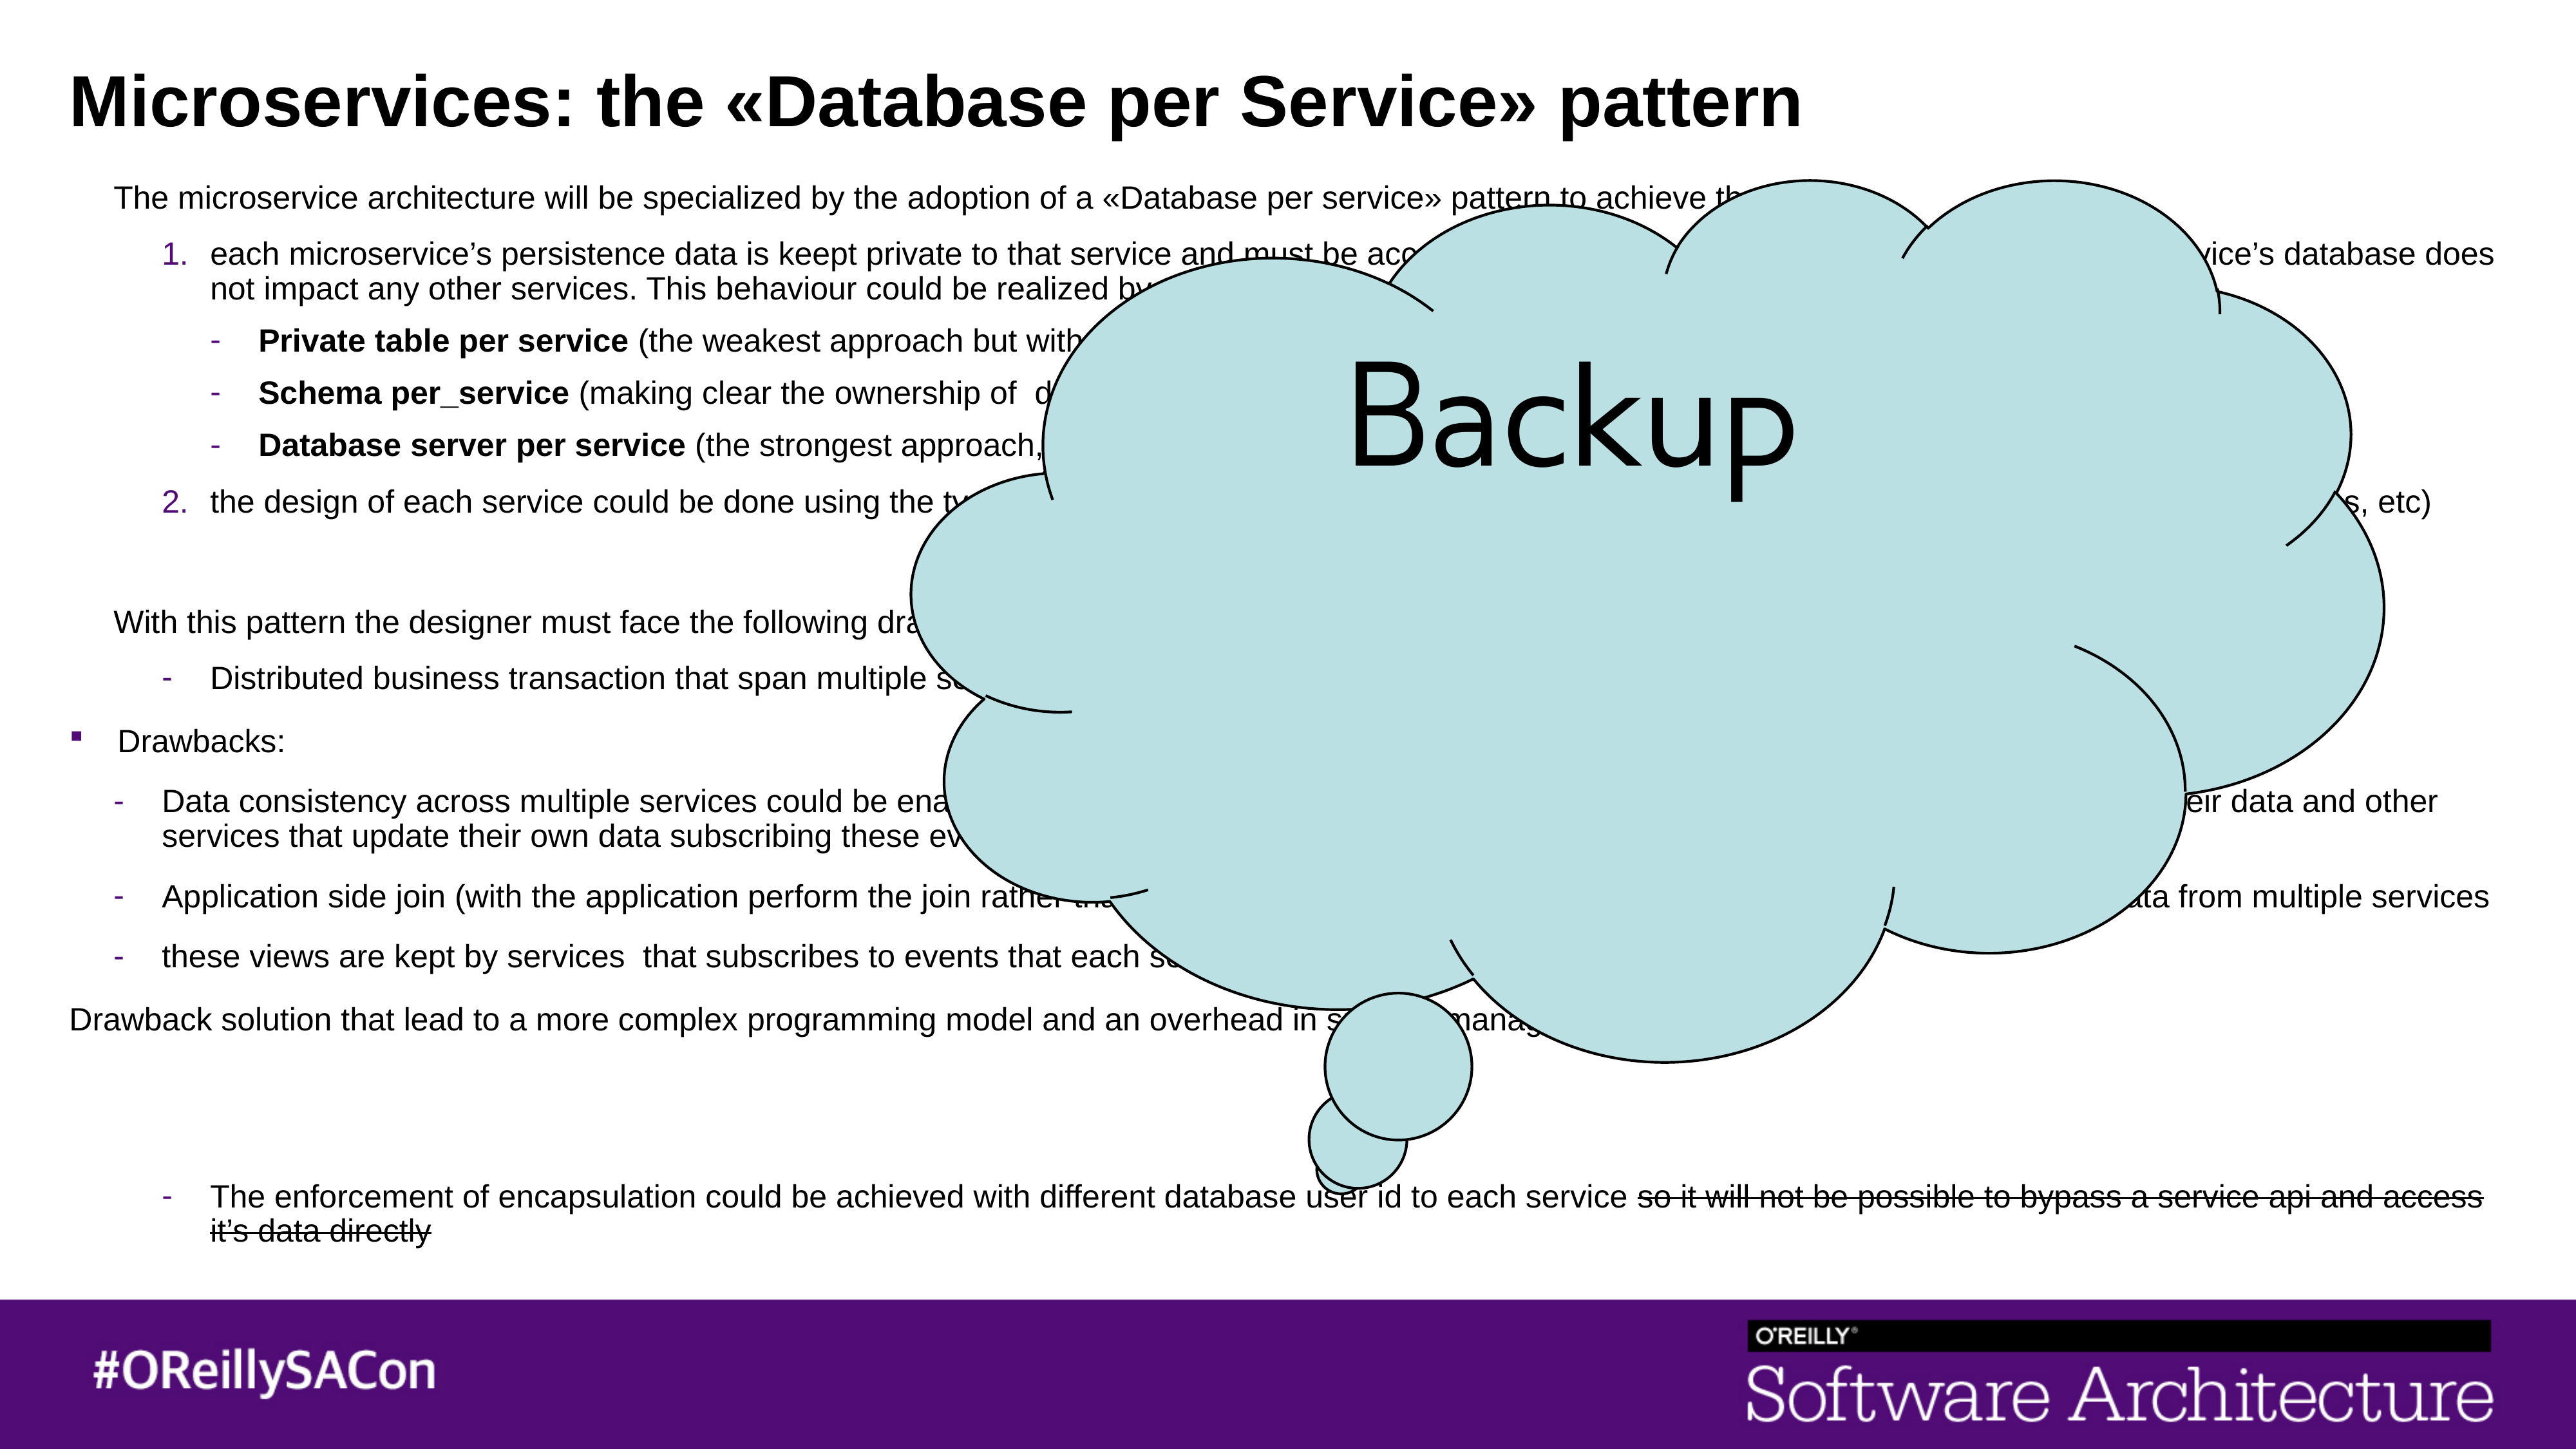

# Microservices: the «Database per Service» pattern
The microservice architecture will be specialized by the adoption of a «Database per service» pattern to achieve that:
each microservice’s persistence data is keept private to that service and must be accessible only via its API, in this way  changes to one service’s database does not impact any other services. This behaviour could be realized by the following approachs:
Private table per service (the weakest approach but with the lowest overhead)
Schema per_service (making clear the ownership of  database tables)
Database server per service (the strongest approach, to apply only for highly throughput service)
the design of each service could be done using the type of database that is best suited to its need (neo4j for social graph, elasticsearch for text serches, etc)

With this pattern the designer must face the following drawbacks :
Distributed business transaction that span multiple services could be not implemented (many modern database does not support them NoSql)
Drawbacks:
Data consistency across multiple services could be enabled with a Event Driven Architecture (with services that publish events when update their data and other services that update their own data subscribing these events)
Application side join (with the application perform the join rather than database) CQRS maintaining some materialized views that contain data from multiple services
these views are kept by services  that subscribes to events that each service publish wheh it update its data.
Drawback solution that lead to a more complex programming model and an overhead in sistems management

The enforcement of encapsulation could be achieved with different database user id to each service so it will not be possible to bypass a service api and access it’s data directly

Backup